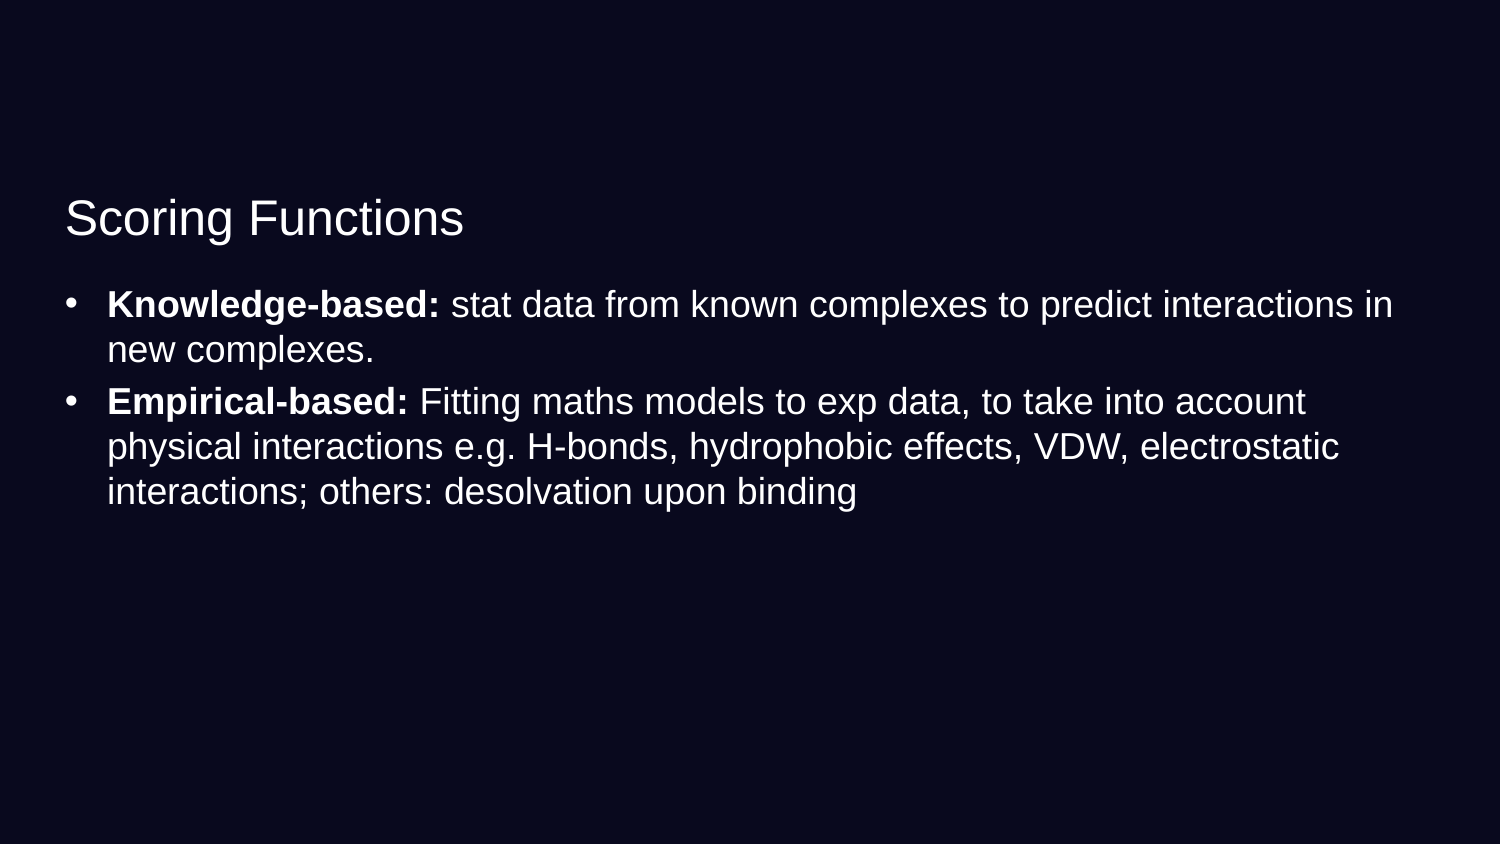

# Scoring Functions
Knowledge-based: stat data from known complexes to predict interactions in new complexes.
Empirical-based: Fitting maths models to exp data, to take into account physical interactions e.g. H-bonds, hydrophobic effects, VDW, electrostatic interactions; others: desolvation upon binding

7